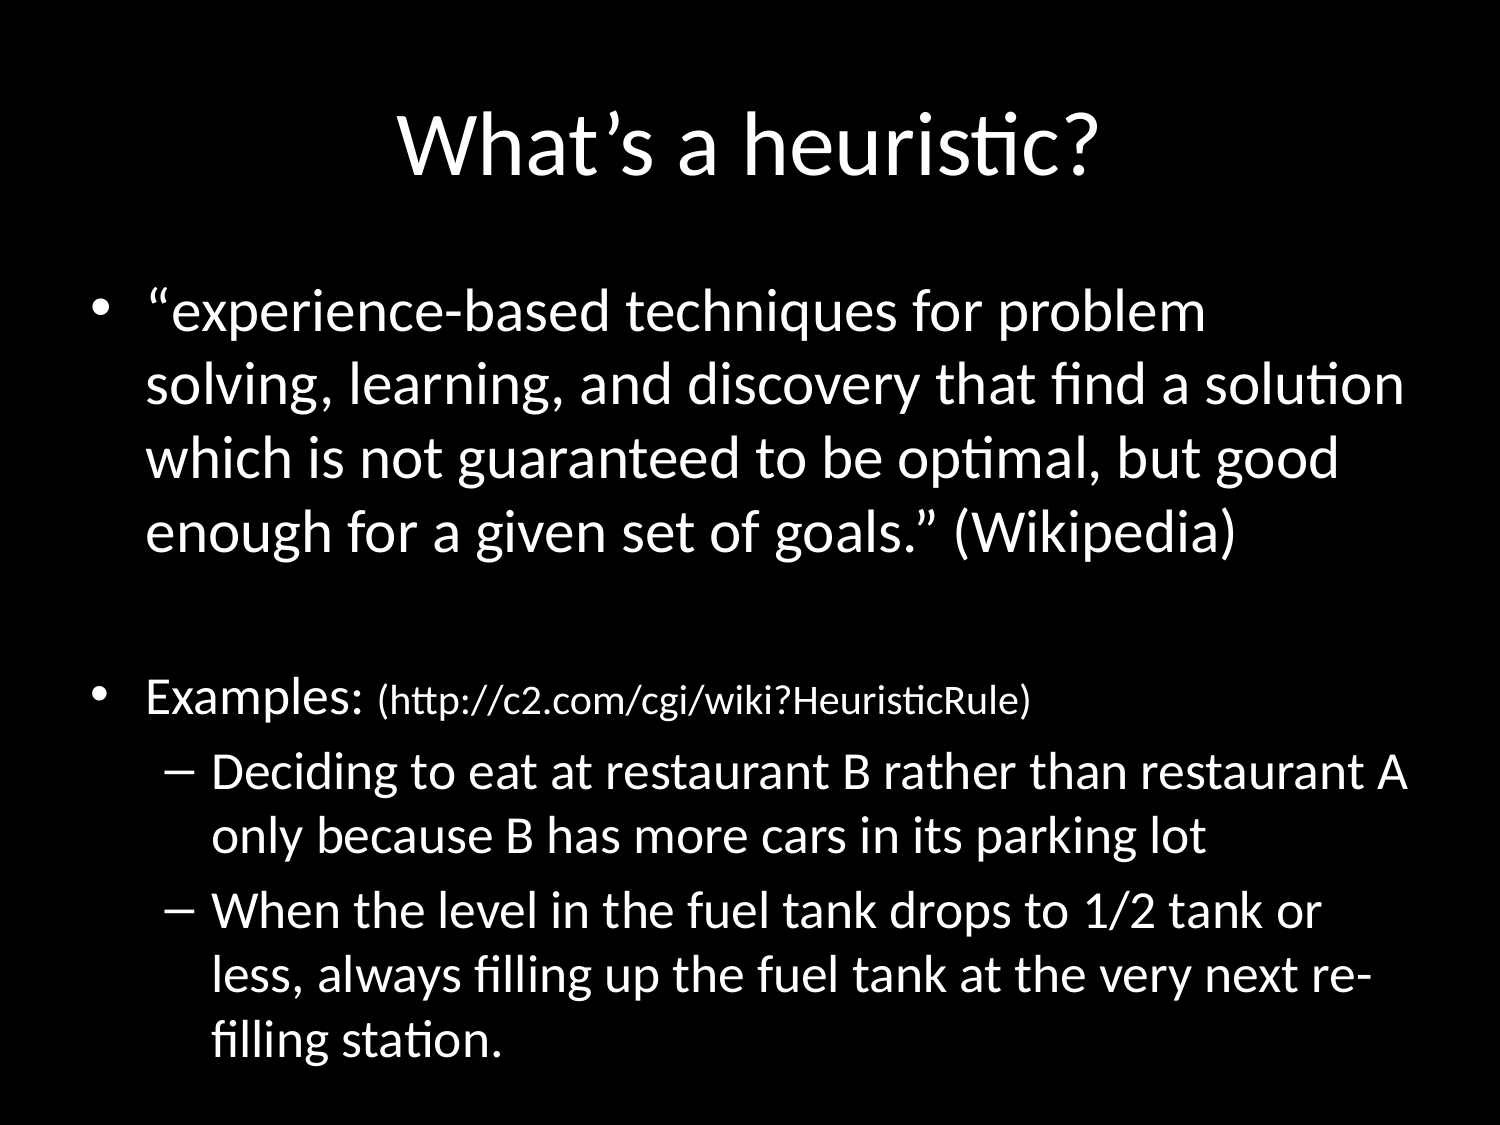

# What’s a heuristic?
“experience-based techniques for problem solving, learning, and discovery that find a solution which is not guaranteed to be optimal, but good enough for a given set of goals.” (Wikipedia)

Examples: (http://c2.com/cgi/wiki?HeuristicRule)
Deciding to eat at restaurant B rather than restaurant A only because B has more cars in its parking lot
When the level in the fuel tank drops to 1/2 tank or less, always filling up the fuel tank at the very next re-filling station.